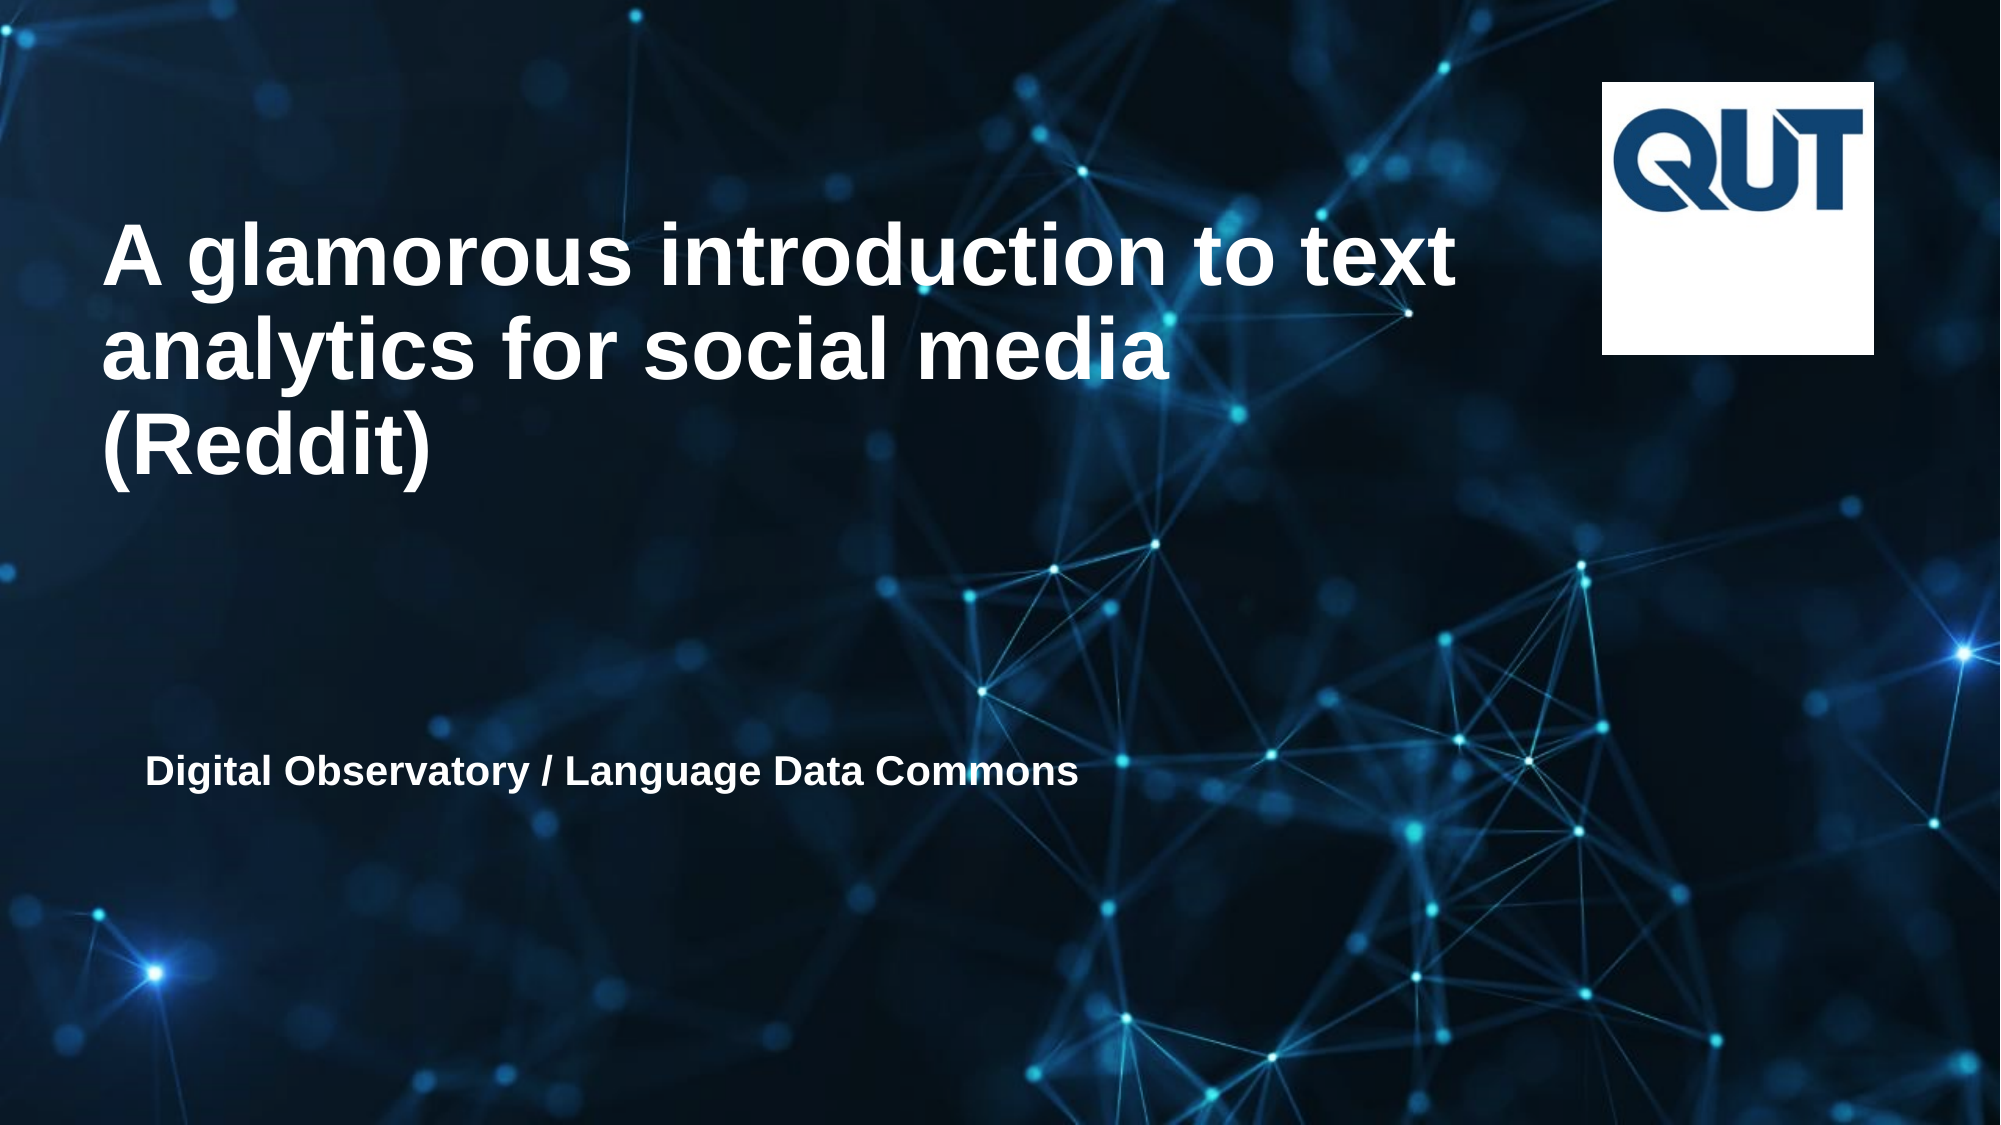

# A glamorous introduction to text analytics for social media (Reddit)
Digital Observatory / Language Data Commons